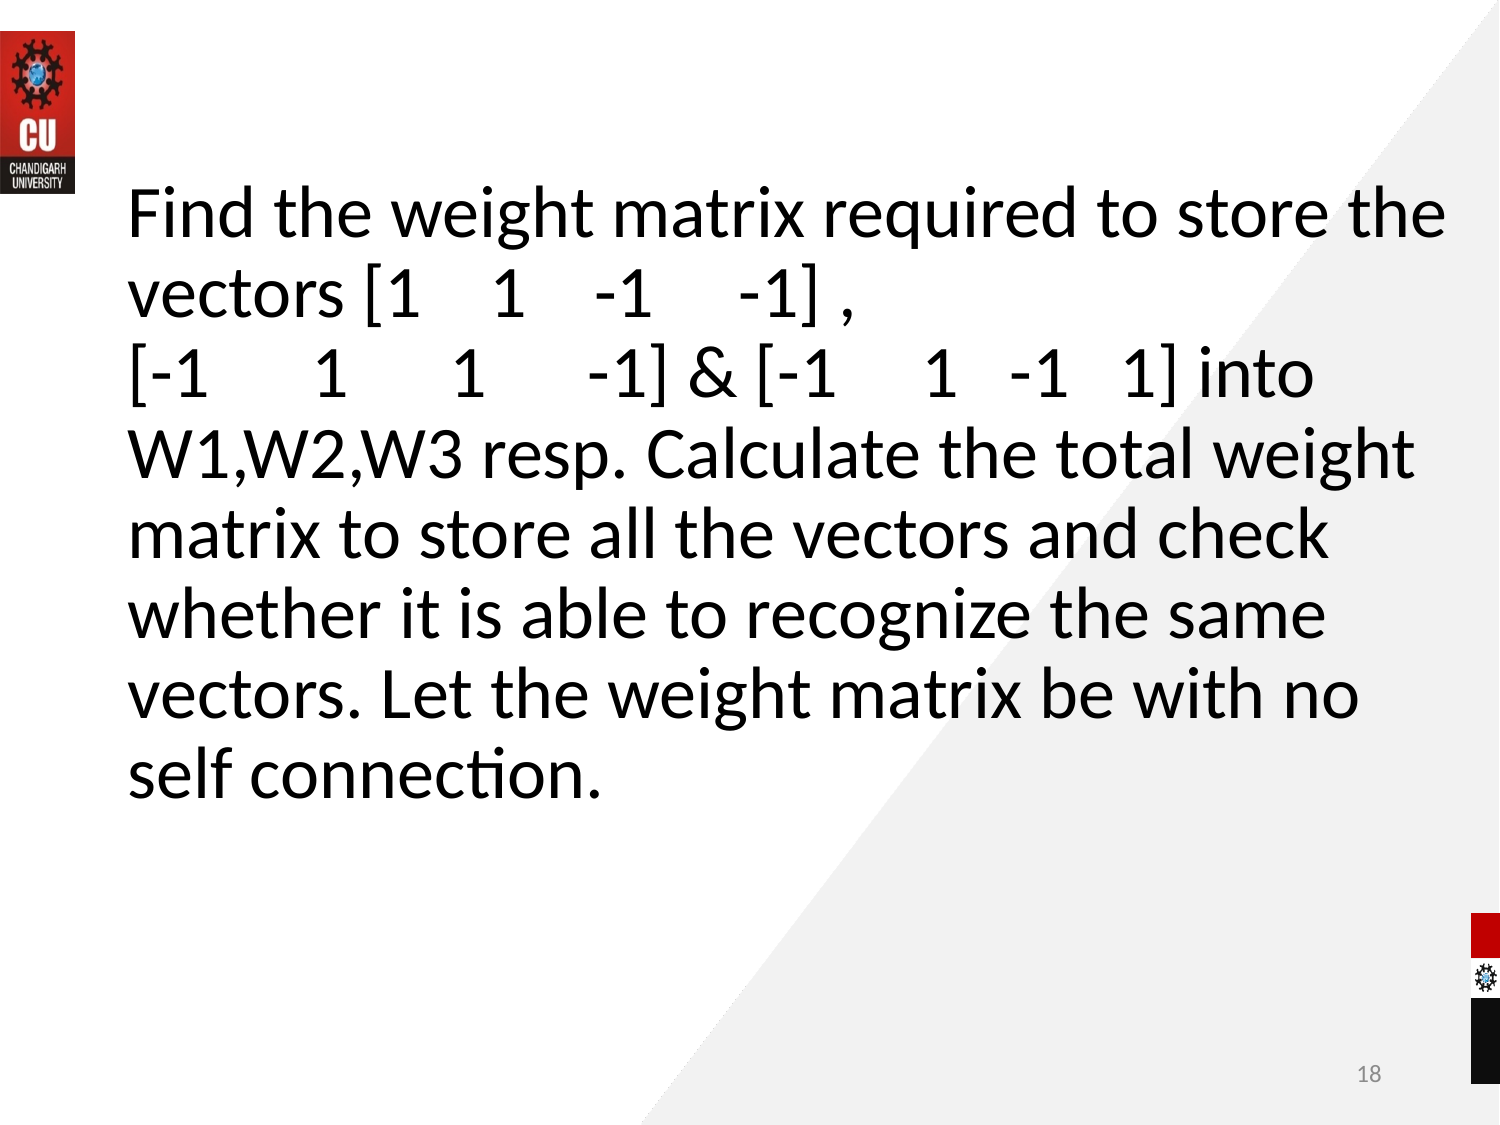

# Find the weight matrix required to store the vectors [1    1    -1     -1] , [-1      1      1      -1] & [-1     1   -1   1] into W1,W2,W3 resp. Calculate the total weight matrix to store all the vectors and check whether it is able to recognize the same vectors. Let the weight matrix be with no self connection.
18